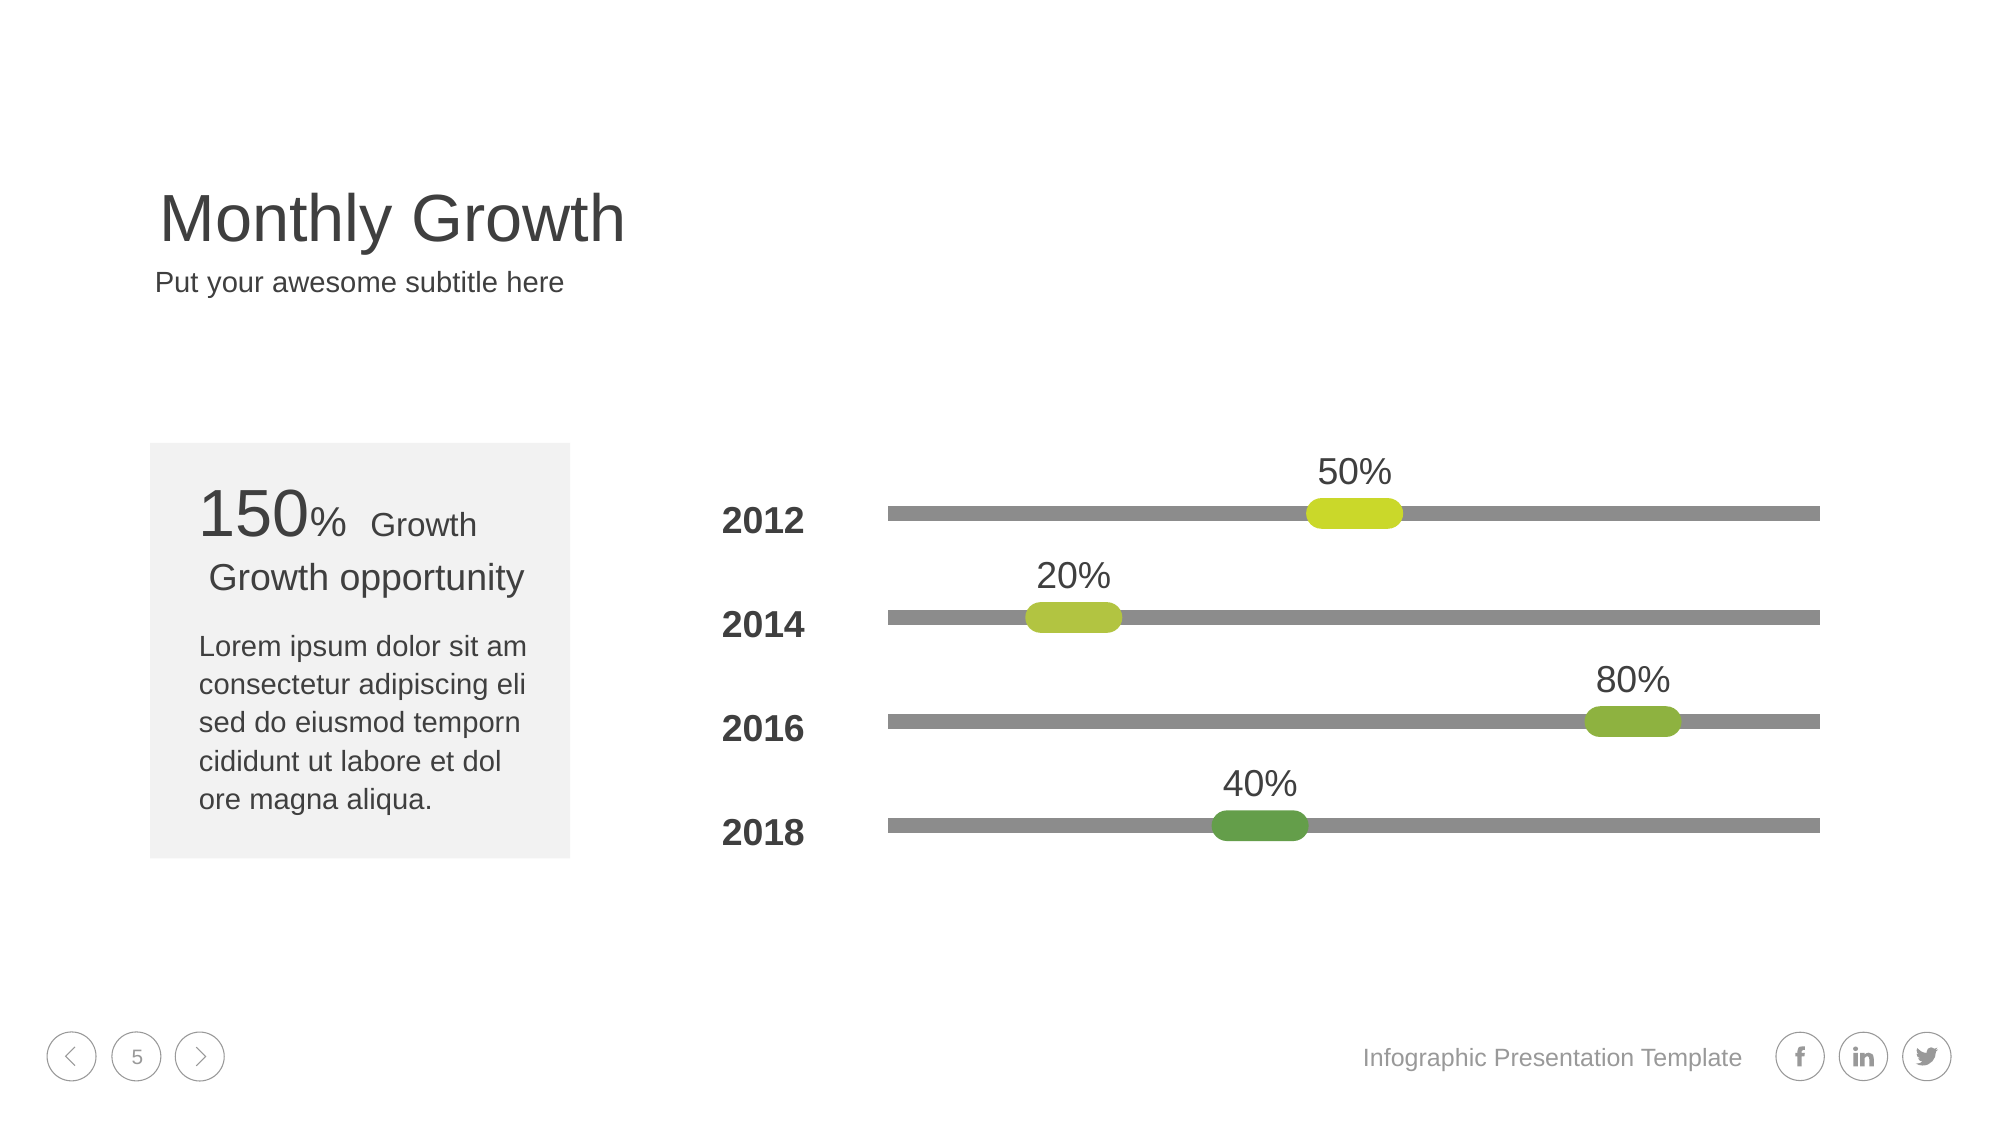

Monthly Growth
Put your awesome subtitle here
50%

20%

80%

40%

2012
2014
2016
2018

150% Growth
Growth opportunity
Lorem ipsum dolor sit am consectetur adipiscing eli sed do eiusmod temporn cididunt ut labore et dol ore magna aliqua.
5